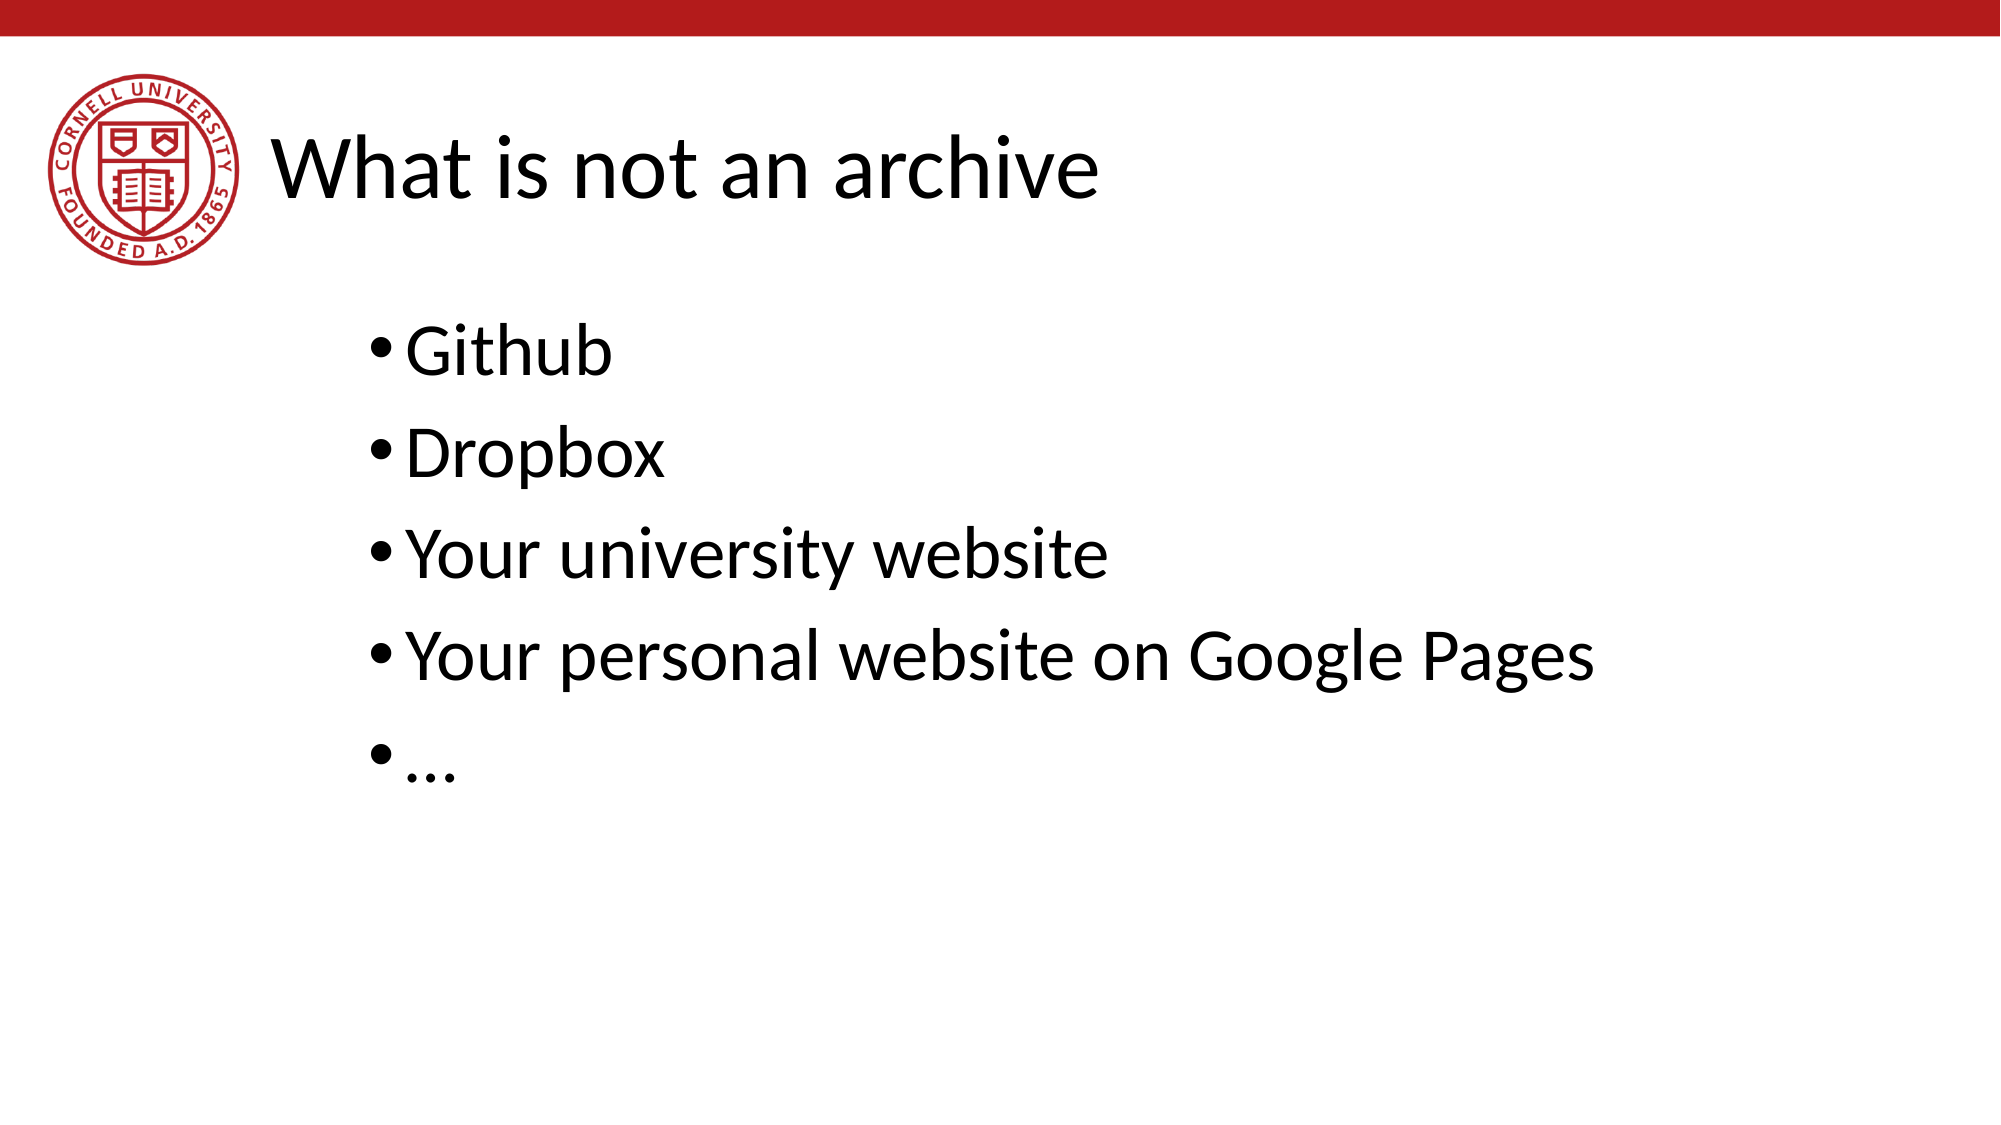

# What is not an archive
Github
Dropbox
Your university website
Your personal website on Google Pages
…